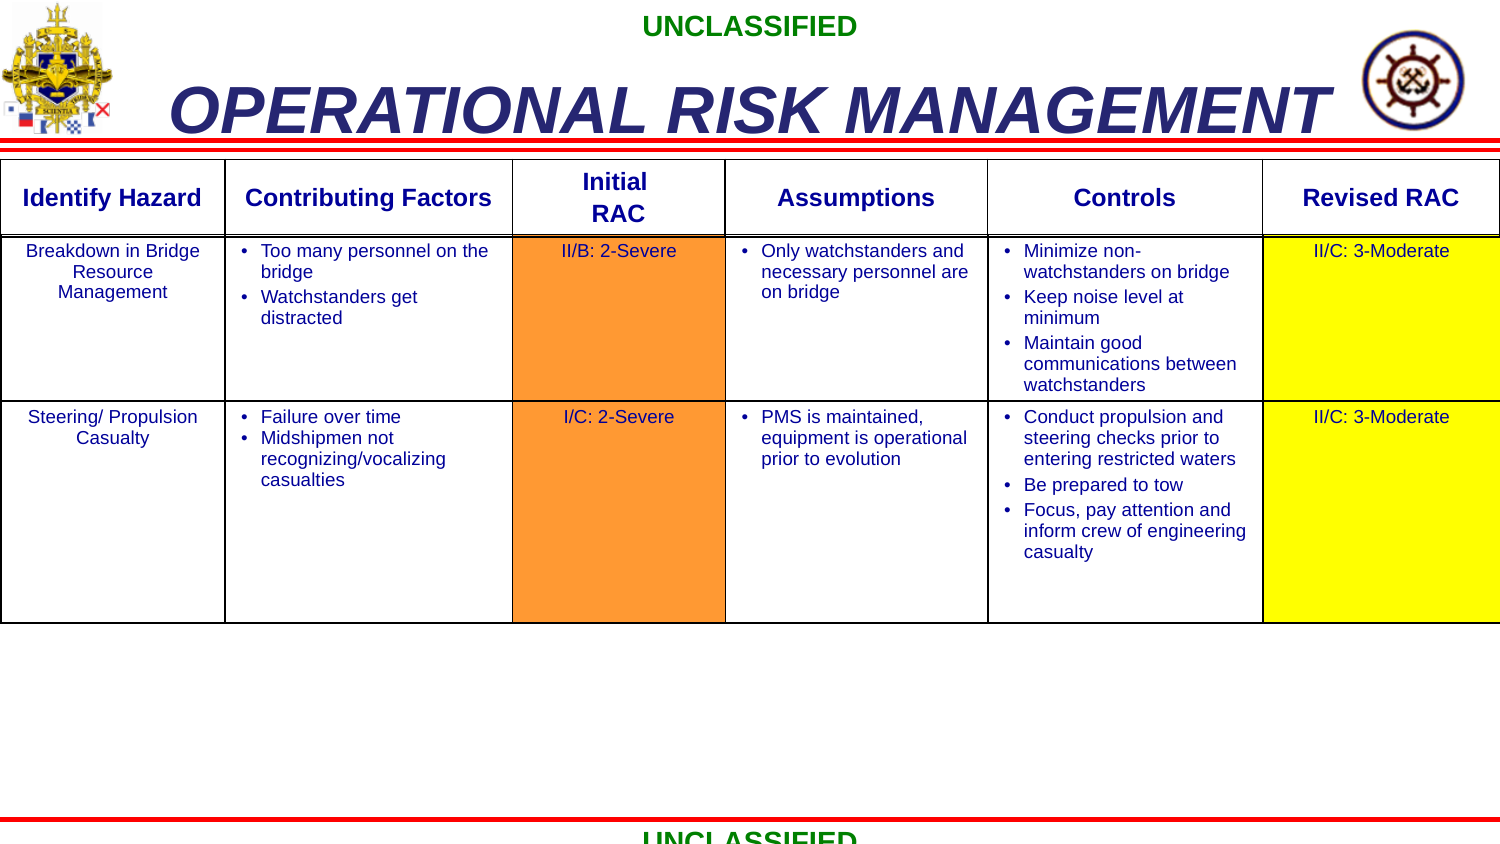

OPERATIONAL RISK MANAGEMENT
| Identify Hazard | Contributing Factors | Initial RAC | Assumptions | Controls | Revised RAC |
| --- | --- | --- | --- | --- | --- |
| Breakdown in Bridge Resource Management | Too many personnel on the bridge Watchstanders get distracted | II/B: 2-Severe | Only watchstanders and necessary personnel are on bridge | Minimize non-watchstanders on bridge Keep noise level at minimum Maintain good communications between watchstanders | II/C: 3-Moderate |
| --- | --- | --- | --- | --- | --- |
| Steering/ Propulsion Casualty | Failure over time Midshipmen not recognizing/vocalizing casualties | I/C: 2-Severe | PMS is maintained, equipment is operational prior to evolution | Conduct propulsion and steering checks prior to entering restricted waters Be prepared to tow Focus, pay attention and inform crew of engineering casualty | II/C: 3-Moderate |